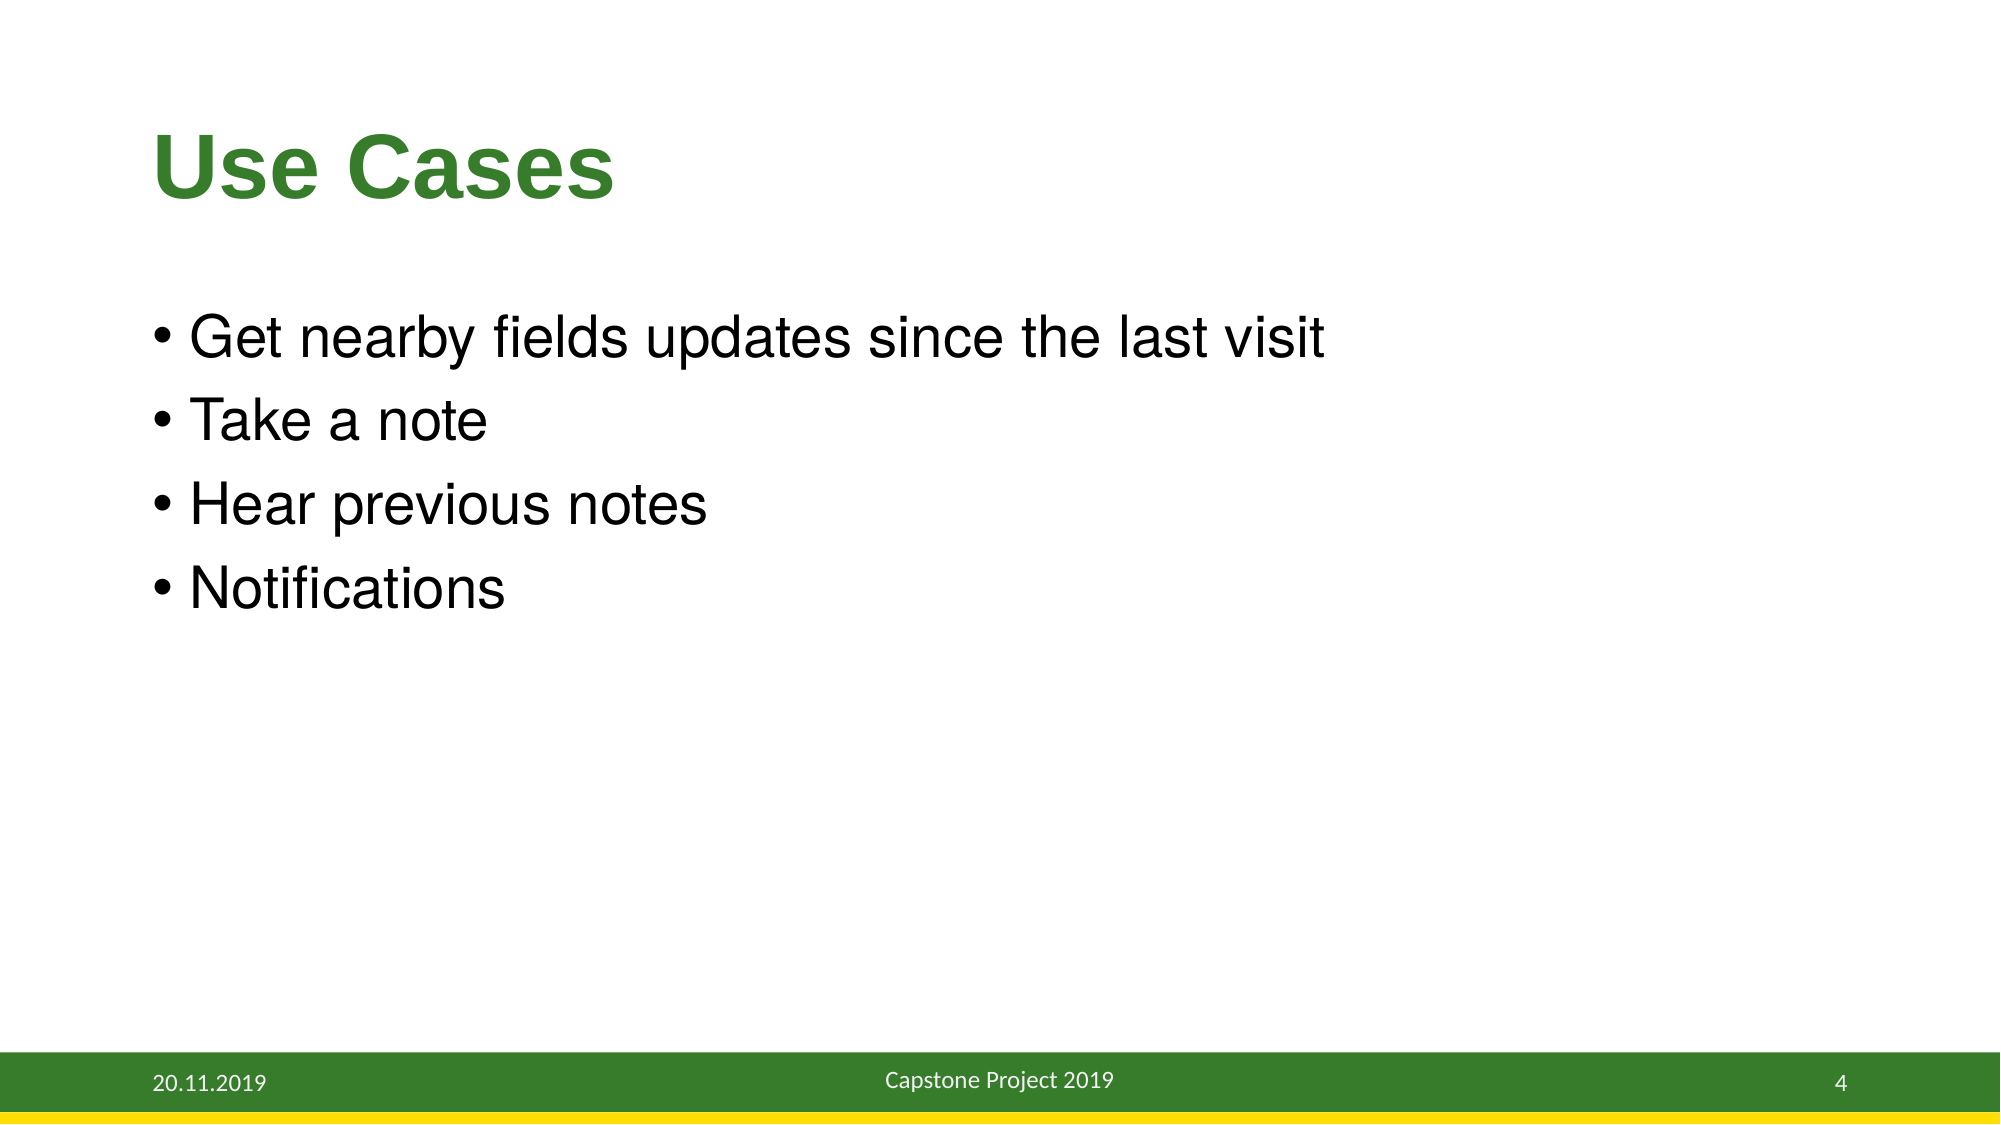

# Use Cases
Get nearby fields updates since the last visit
Take a note
Hear previous notes
Notifications
Capstone Project 2019
4
20.11.2019